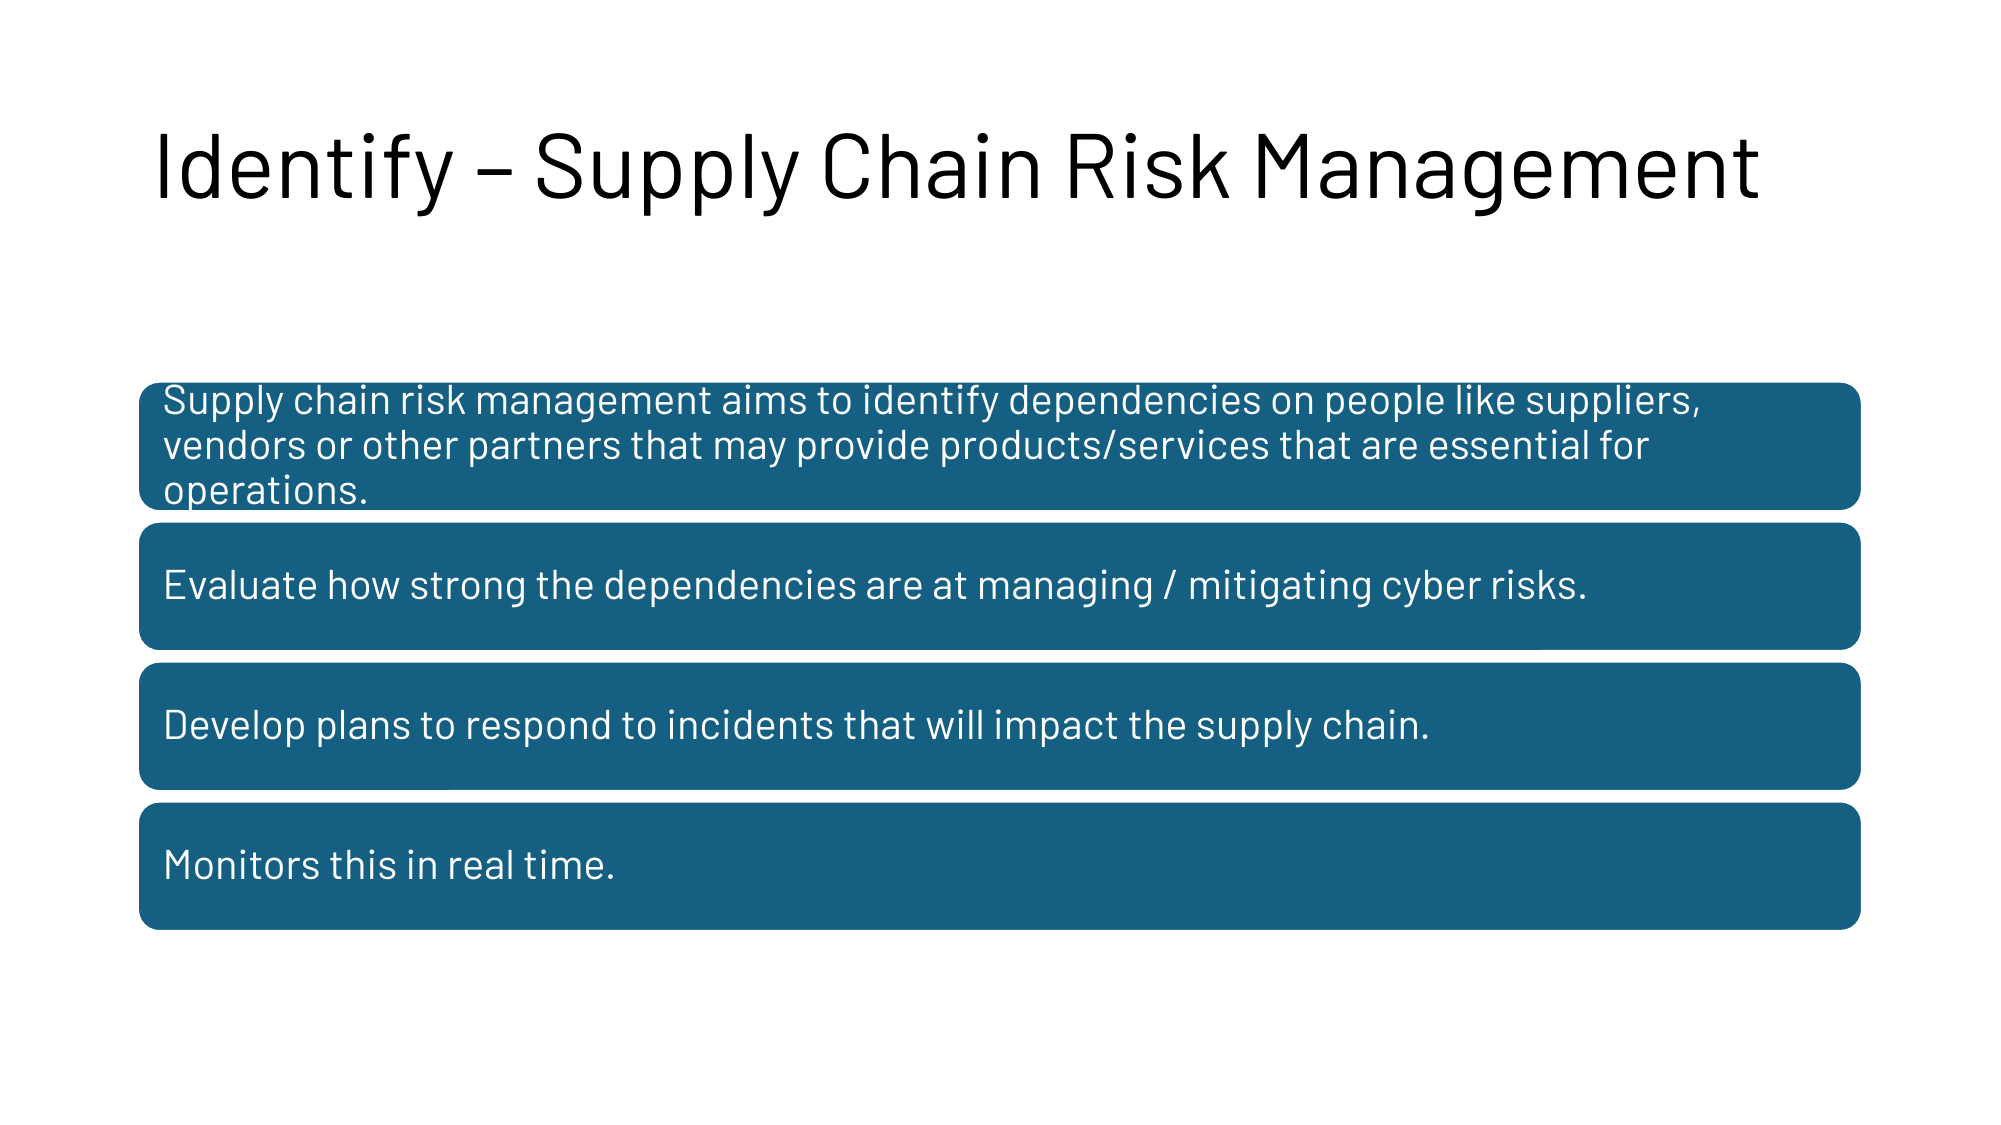

# Identify – Supply Chain Risk Management
Supply chain risk management aims to identify dependencies on people like suppliers, vendors or other partners that may provide products/services that are essential for operations.
Evaluate how strong the dependencies are at managing / mitigating cyber risks.
Develop plans to respond to incidents that will impact the supply chain.
Monitors this in real time.